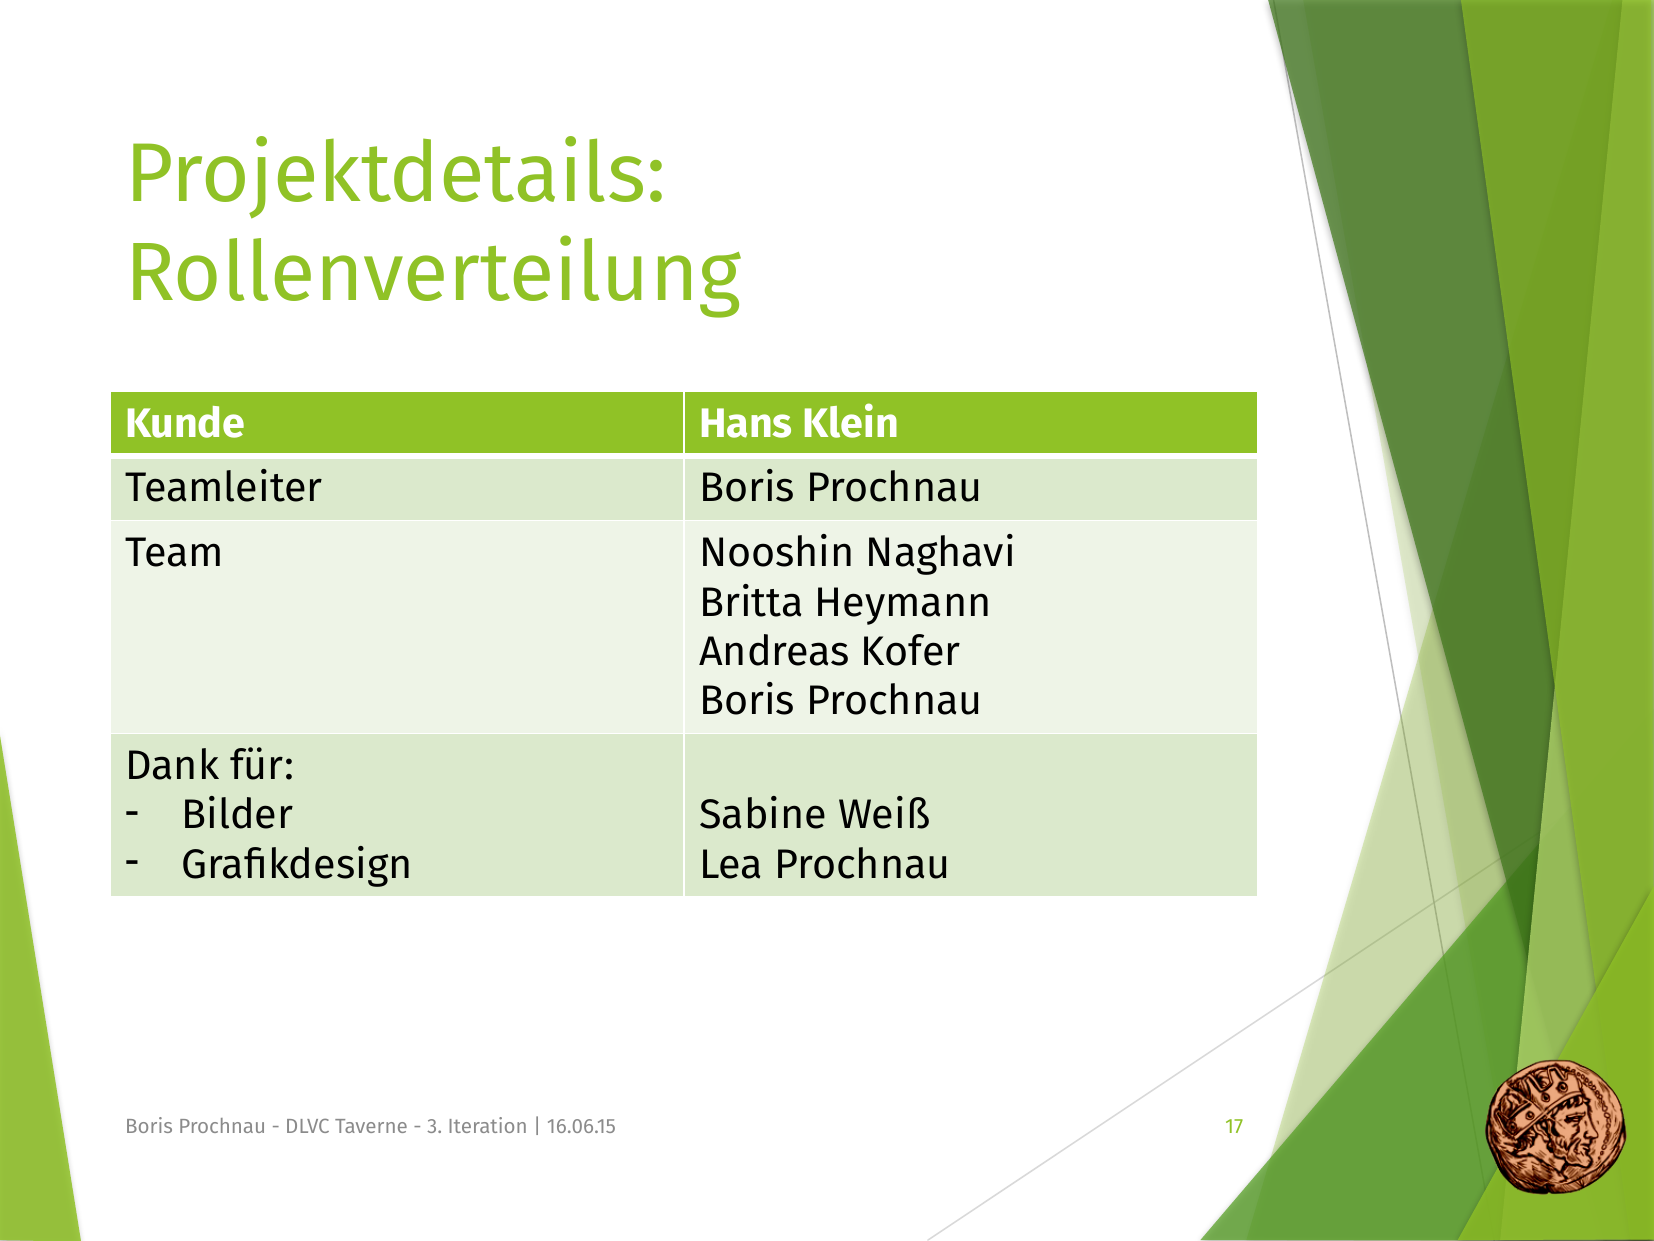

# Projektdetails: Rollenverteilung
| Kunde | Hans Klein |
| --- | --- |
| Teamleiter | Boris Prochnau |
| Team | Nooshin Naghavi Britta Heymann Andreas Kofer Boris Prochnau |
| Dank für: Bilder Grafikdesign | Sabine Weiß Lea Prochnau |
Boris Prochnau - DLVC Taverne - 3. Iteration | 16.06.15
17